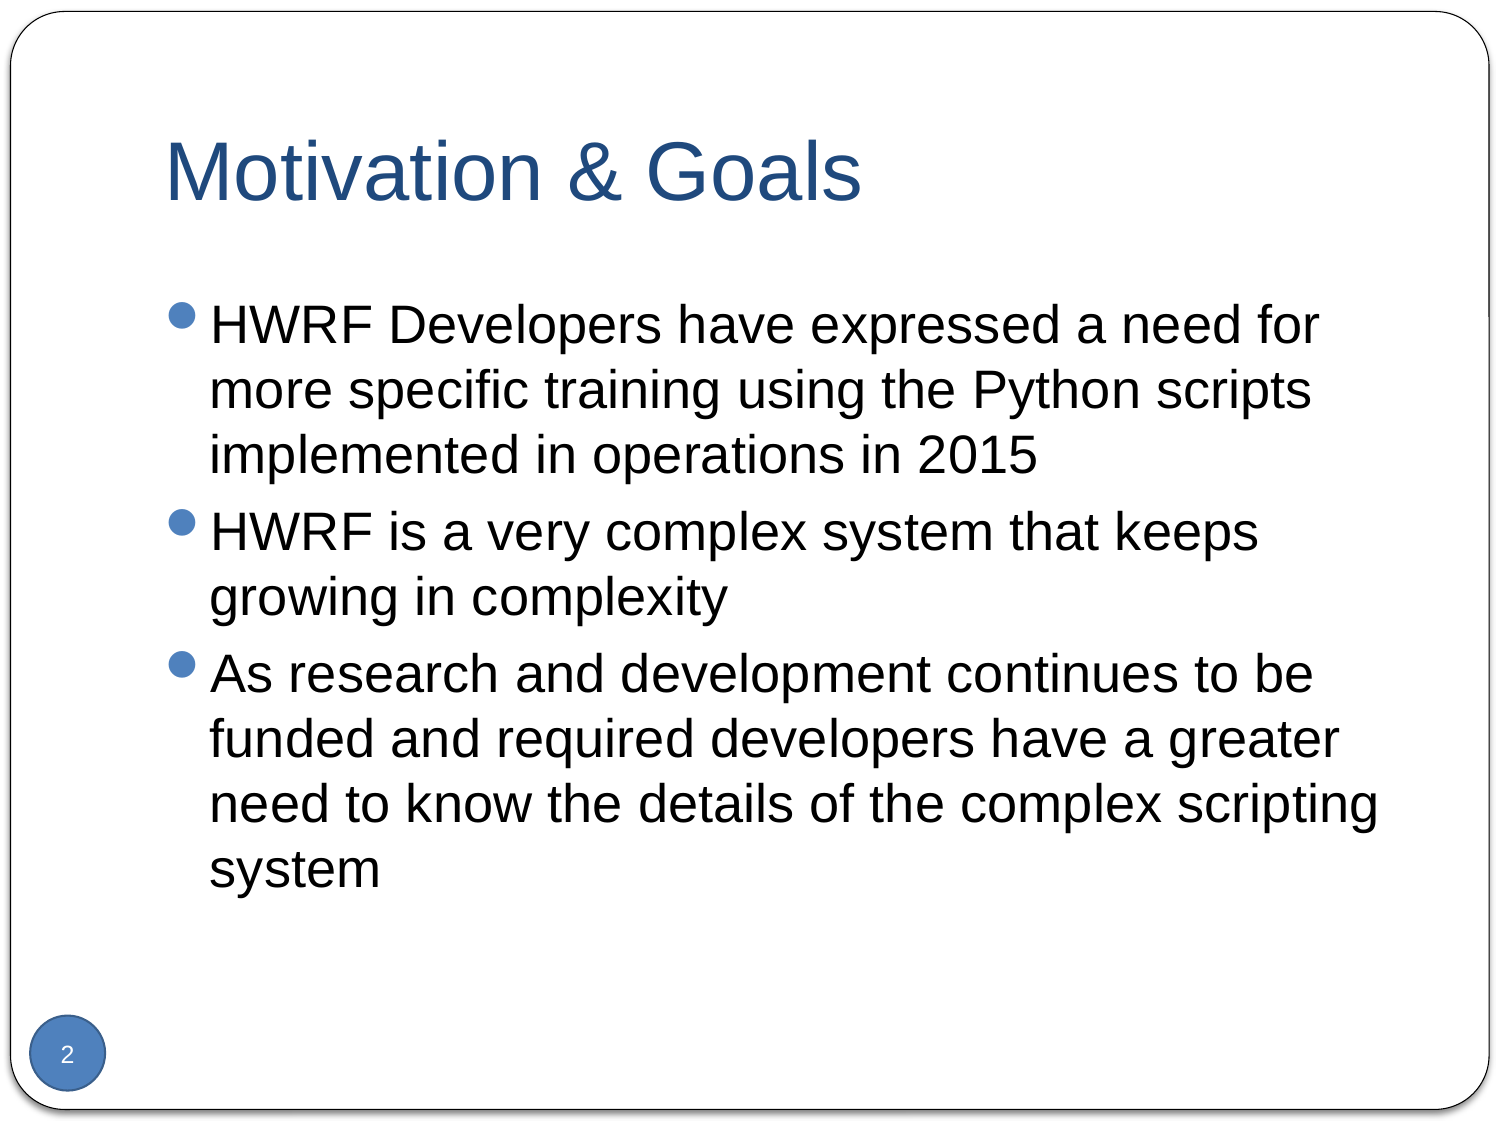

# Motivation & Goals
HWRF Developers have expressed a need for more specific training using the Python scripts implemented in operations in 2015
HWRF is a very complex system that keeps growing in complexity
As research and development continues to be funded and required developers have a greater need to know the details of the complex scripting system